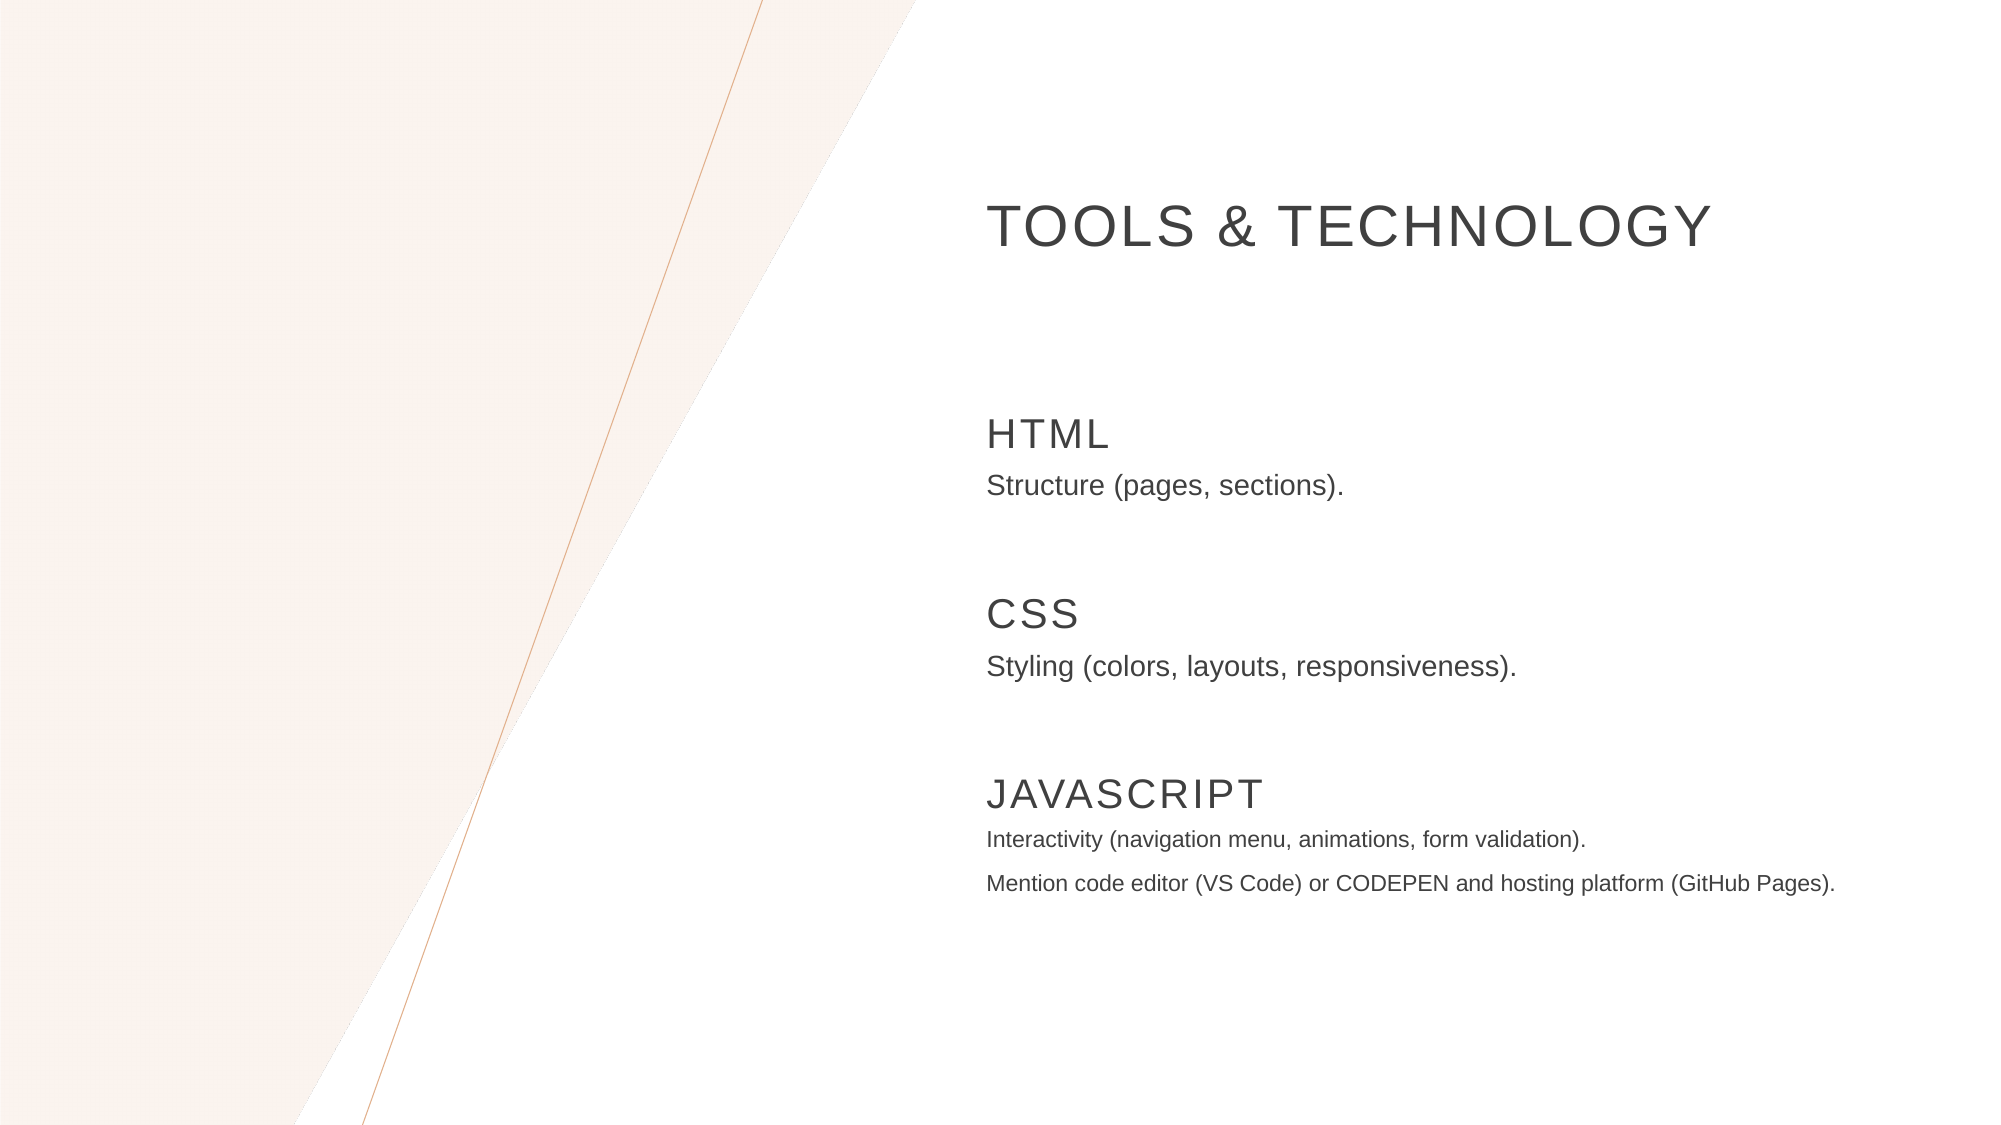

# Tools & technology
Html
Structure (pages, sections).
Css
Styling (colors, layouts, responsiveness).
JavaScript
Interactivity (navigation menu, animations, form validation).
Mention code editor (VS Code) or CODEPEN and hosting platform (GitHub Pages).